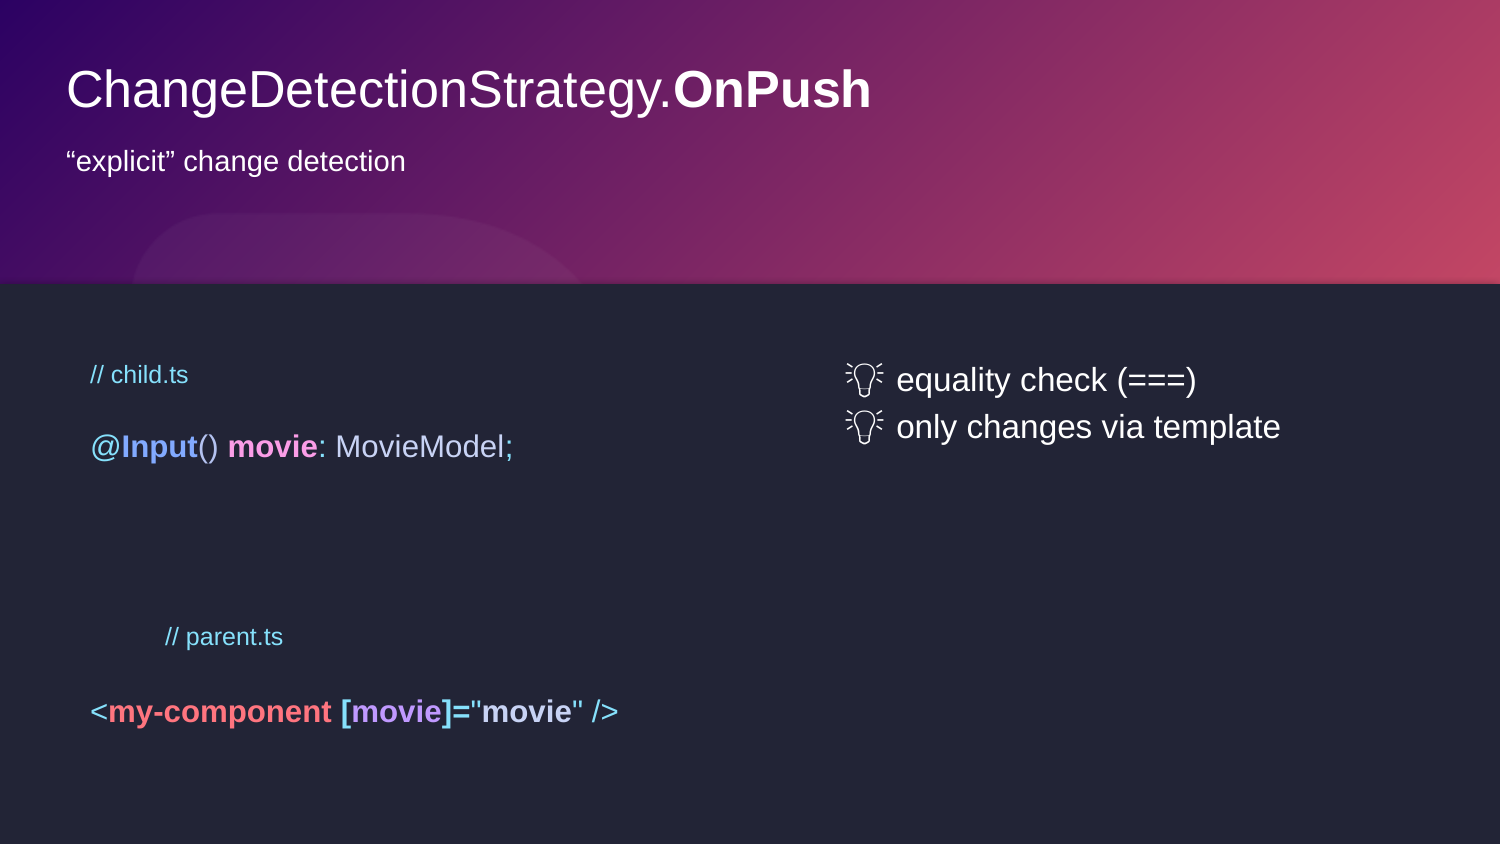

ChangeDetectionStrategy.OnPush
“explicit” change detection

// child.ts
@Input() movie: MovieModel;

	// parent.ts
<my-component [movie]="movie" />

💡 equality check (===)
💡 only changes via template